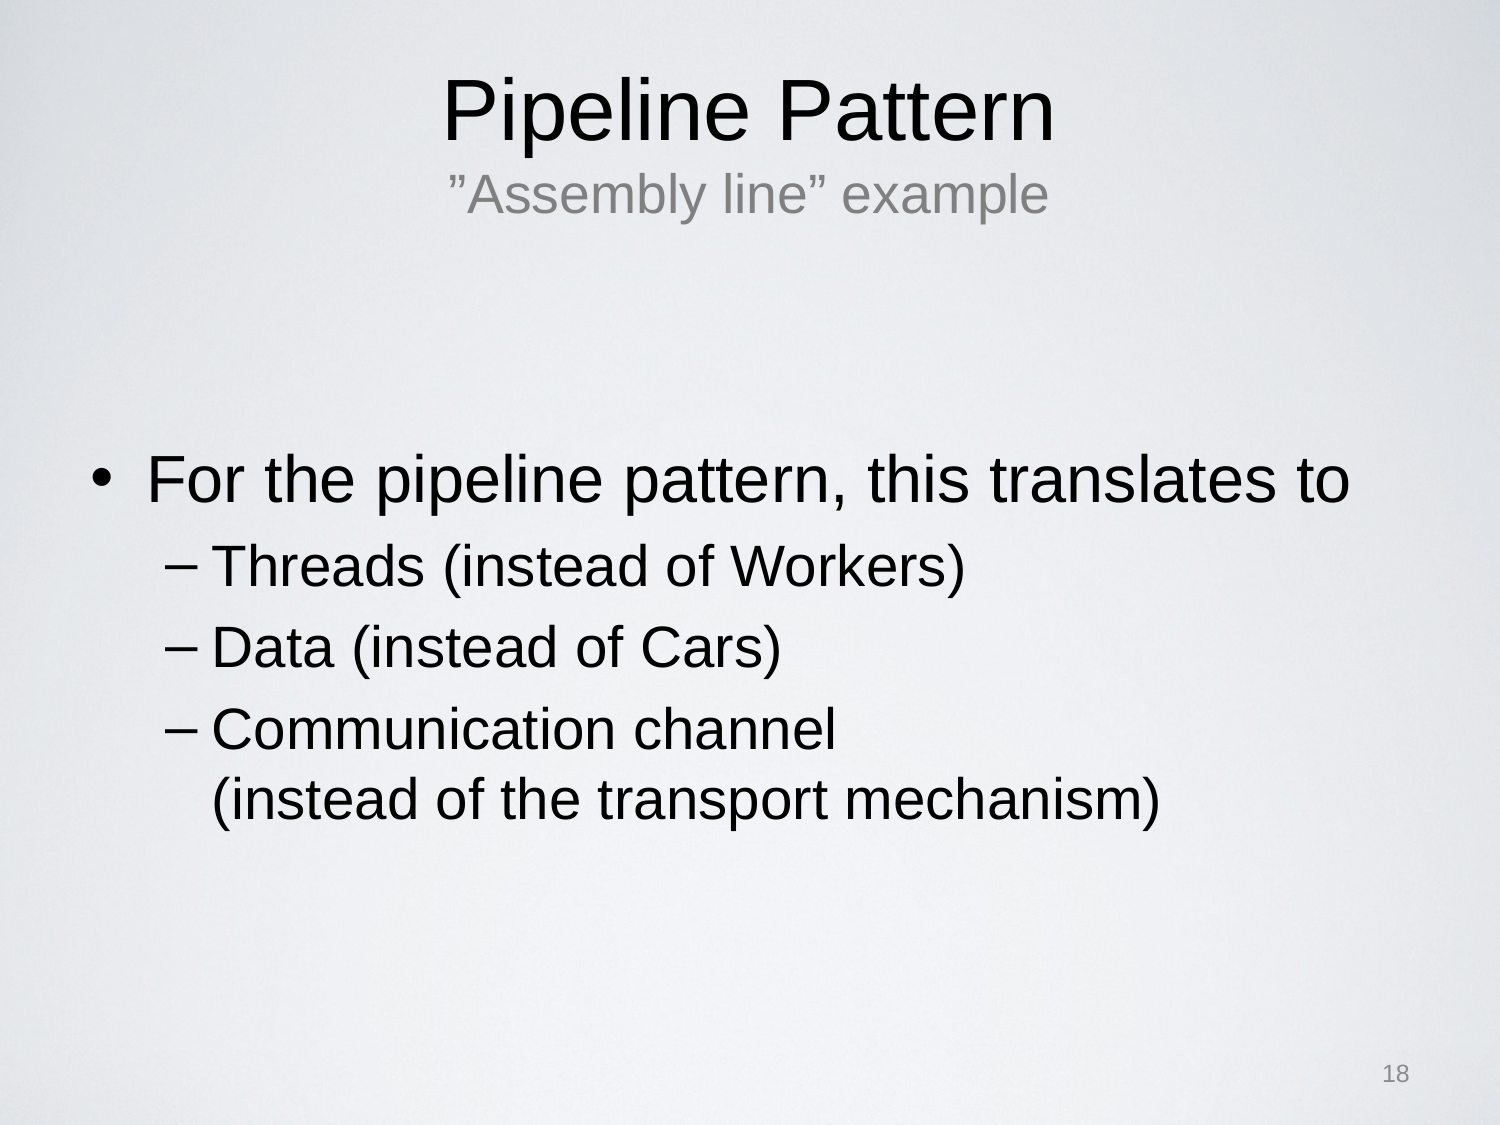

# Pipeline Pattern ”Assembly line” example
For the pipeline pattern, this translates to
Threads (instead of Workers)
Data (instead of Cars)
Communication channel
(instead of the transport mechanism)
18